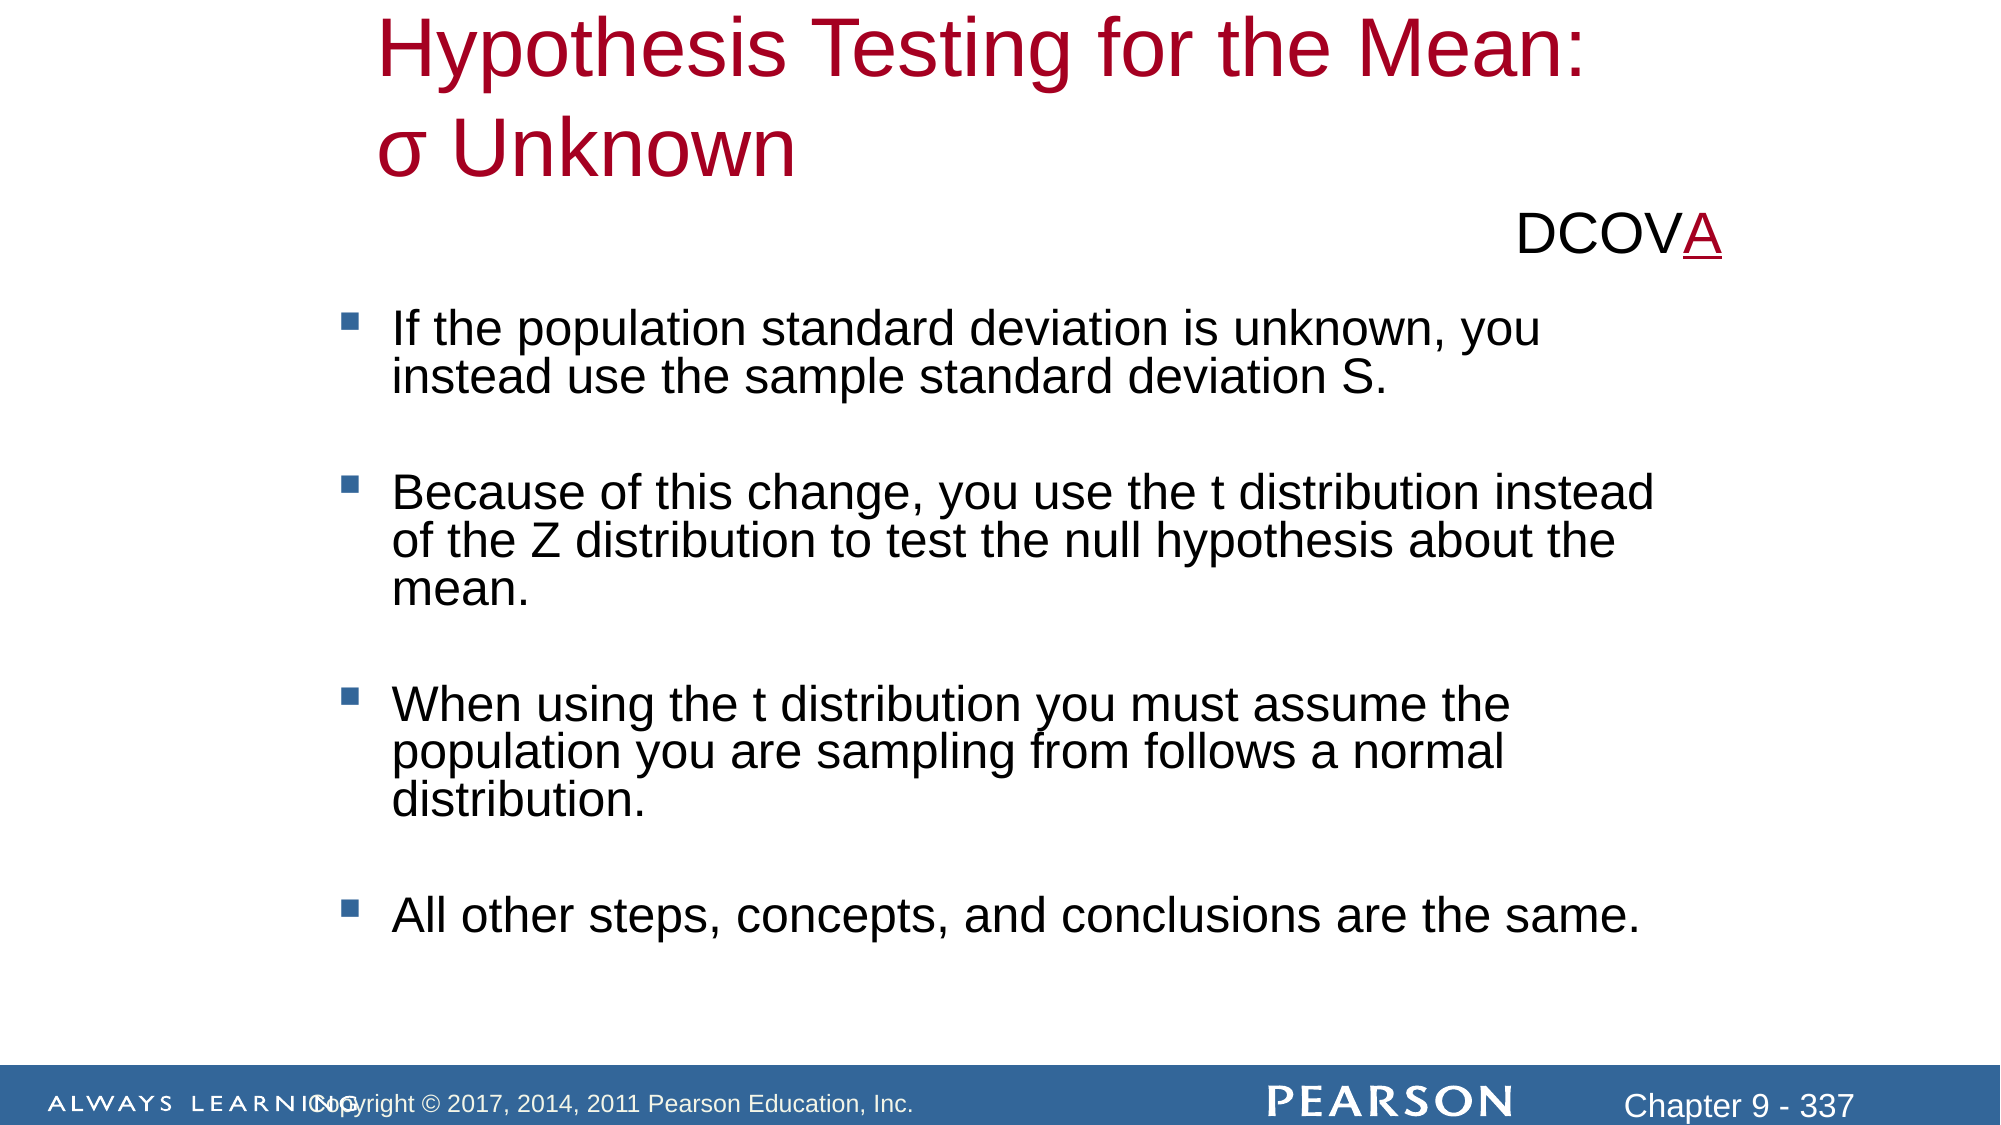

Hypothesis Testing for the Mean:
σ Unknown
DCOVA
If the population standard deviation is unknown, you instead use the sample standard deviation S.

Because of this change, you use the t distribution instead of the Z distribution to test the null hypothesis about the mean.

When using the t distribution you must assume the population you are sampling from follows a normal distribution.

All other steps, concepts, and conclusions are the same.